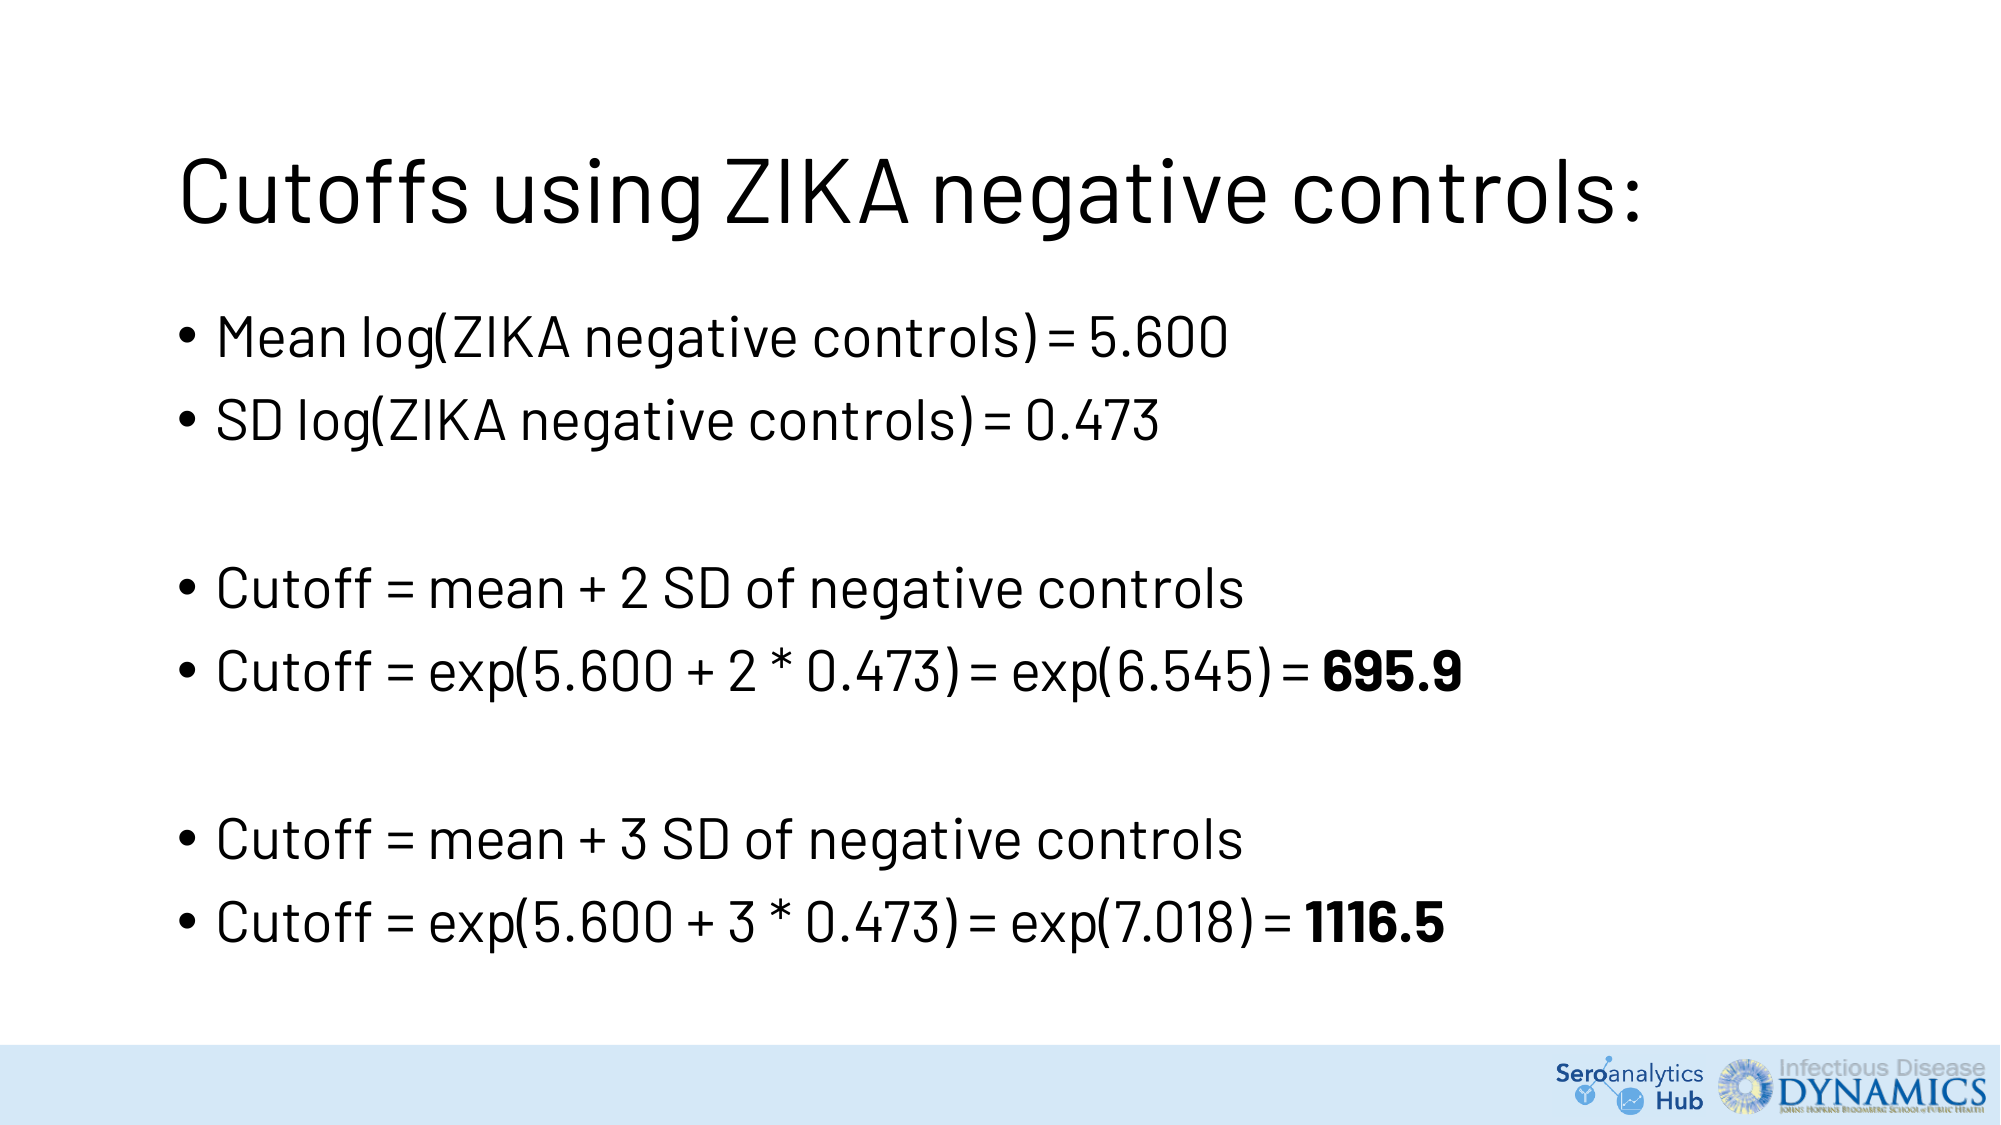

Cutoffs using ZIKA negative controls:
Mean log(ZIKA negative controls) = 5.600
SD log(ZIKA negative controls) = 0.473

Cutoff = mean + 2 SD of negative controls
Cutoff = exp(5.600 + 2 * 0.473) = exp(6.545) = 695.9

Cutoff = mean + 3 SD of negative controls
Cutoff = exp(5.600 + 3 * 0.473) = exp(7.018) = 1116.5